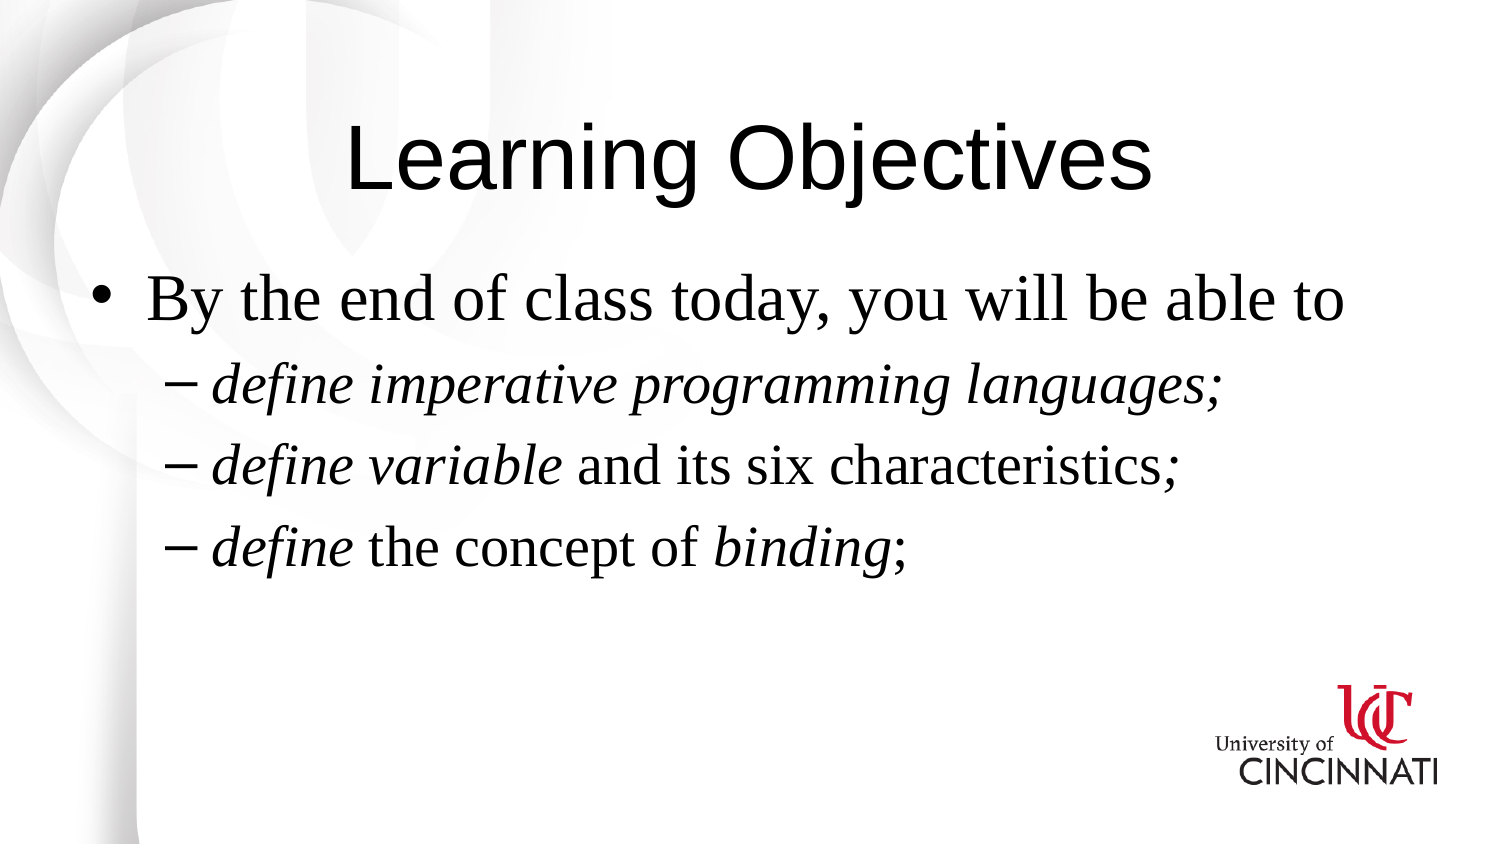

# Learning Objectives
By the end of class today, you will be able to
define imperative programming languages;
define variable and its six characteristics;
define the concept of binding;